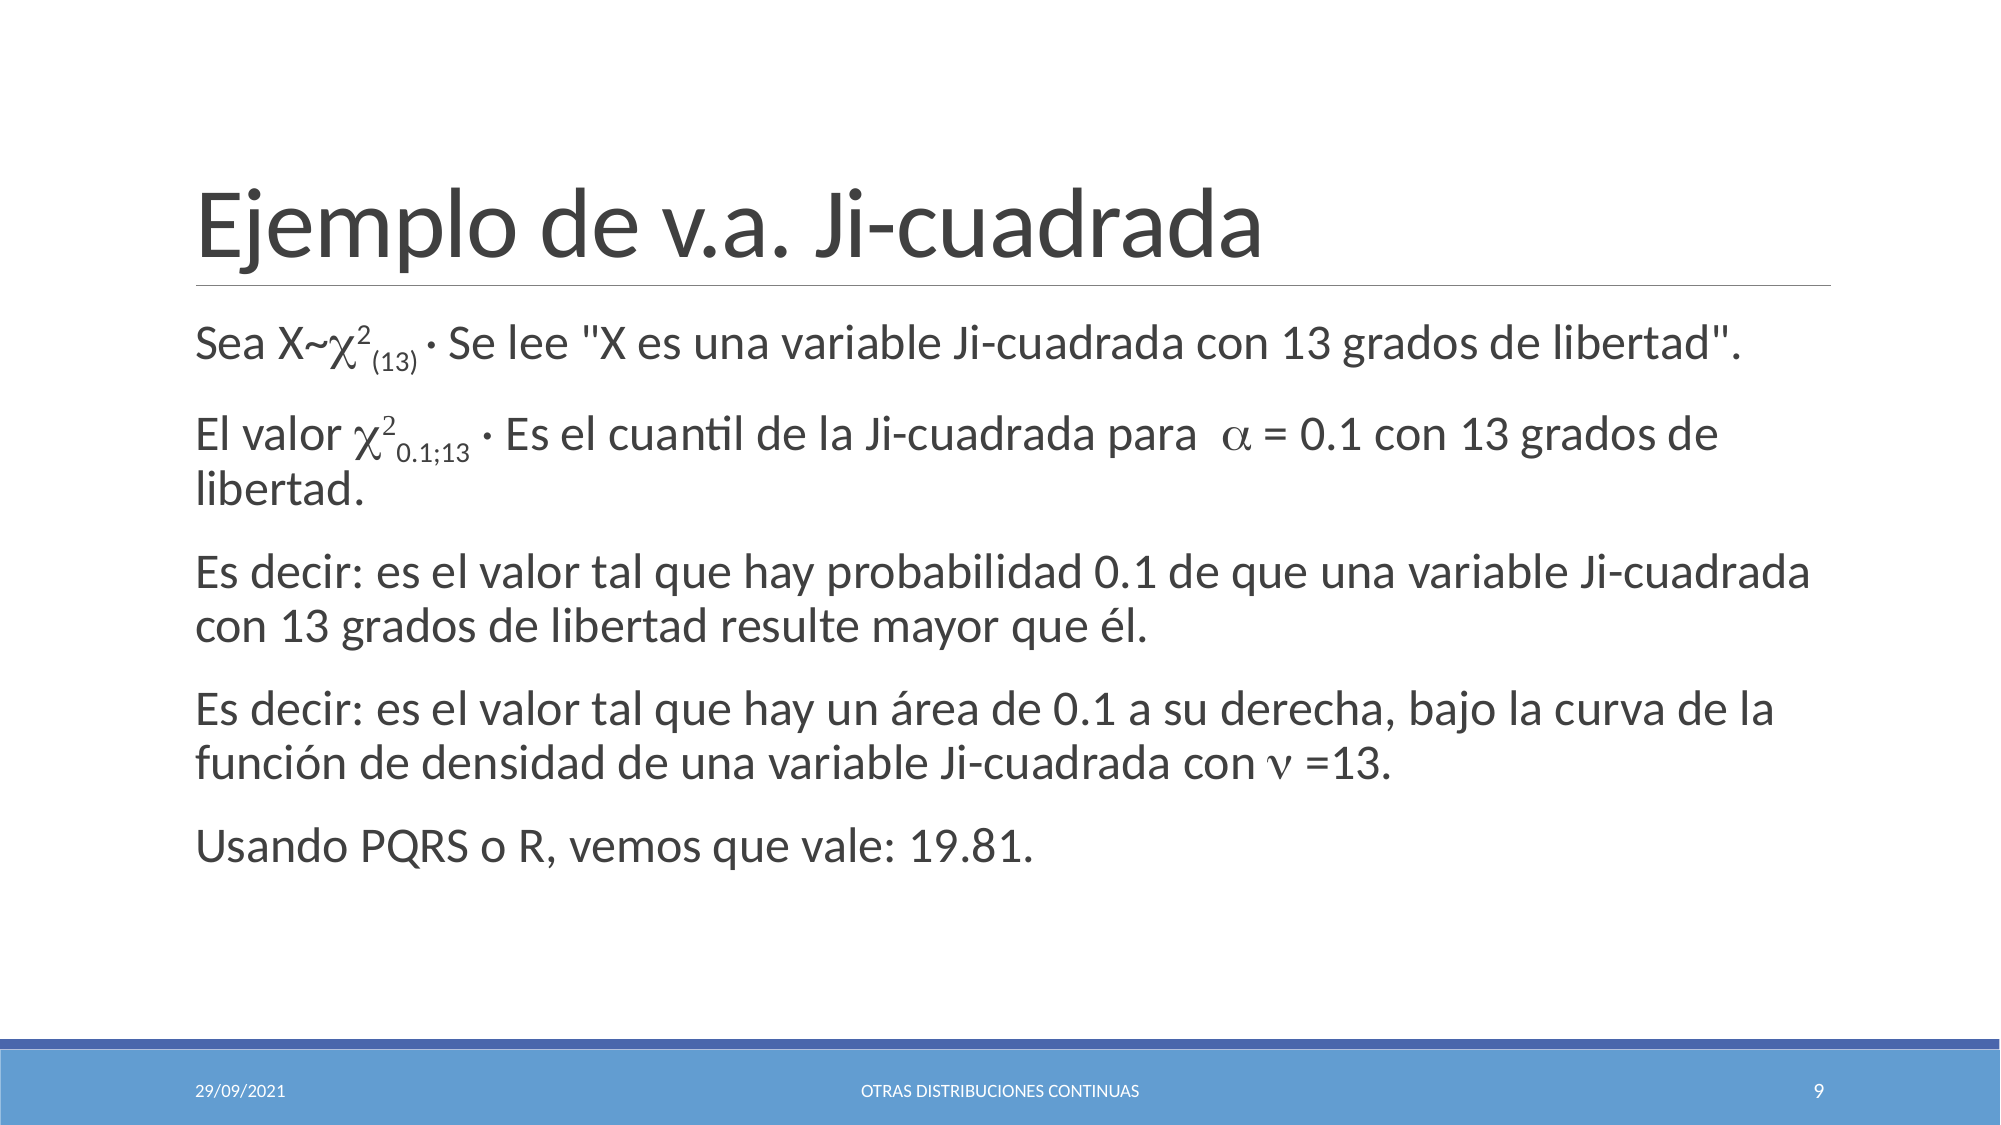

# Ejemplo de v.a. Ji-cuadrada
Sea X~χ2(13) · Se lee "X es una variable Ji-cuadrada con 13 grados de libertad".
El valor χ20.1;13 · Es el cuantil de la Ji-cuadrada para  α = 0.1 con 13 grados de libertad.
Es decir: es el valor tal que hay probabilidad 0.1 de que una variable Ji-cuadrada con 13 grados de libertad resulte mayor que él.
Es decir: es el valor tal que hay un área de 0.1 a su derecha, bajo la curva de la función de densidad de una variable Ji-cuadrada con ν =13.
Usando PQRS o R, vemos que vale: 19.81.
29/09/2021
Otras Distribuciones Continuas
9